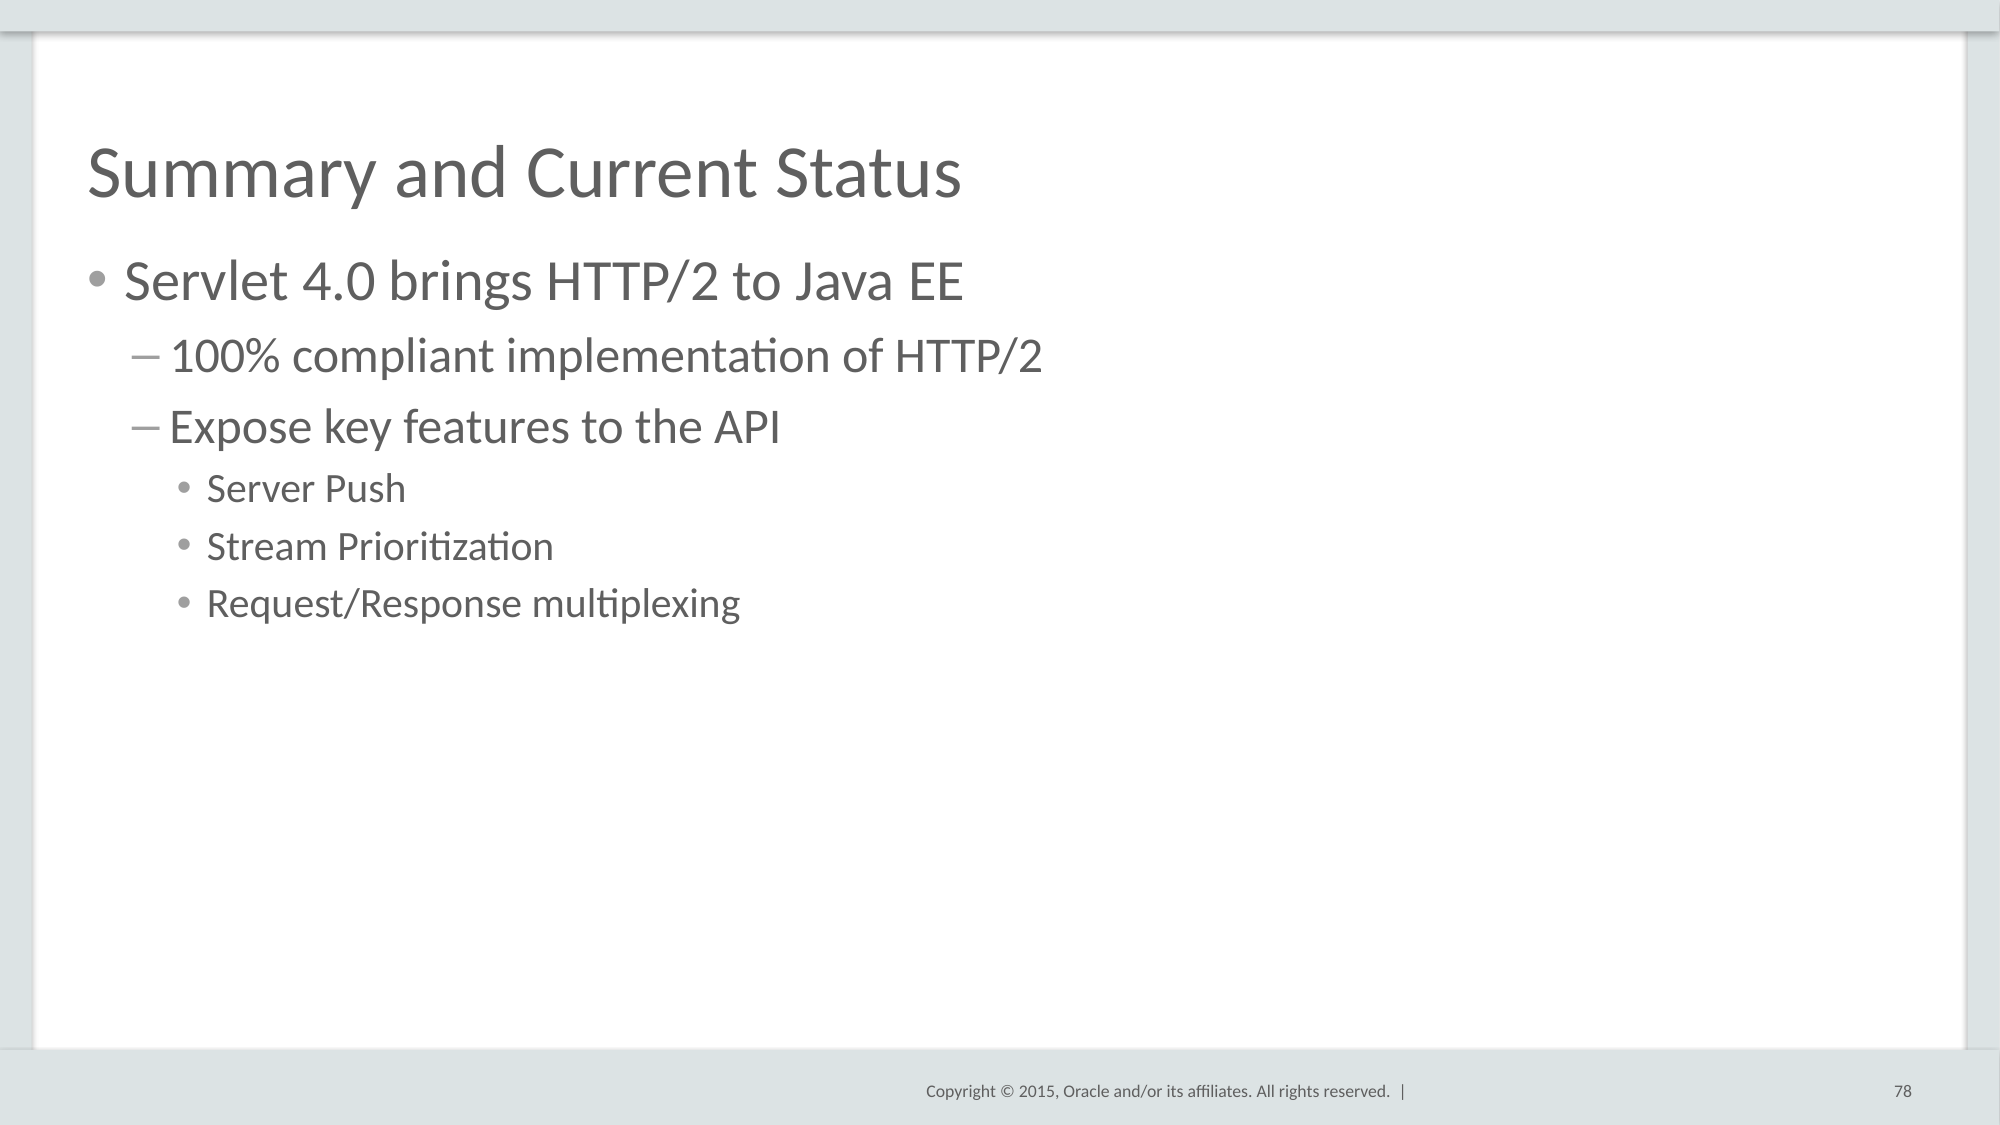

# Summary and Current Status
Servlet 4.0 brings HTTP/2 to Java EE
100% compliant implementation of HTTP/2
Expose key features to the API
Server Push
Stream Prioritization
Request/Response multiplexing

78